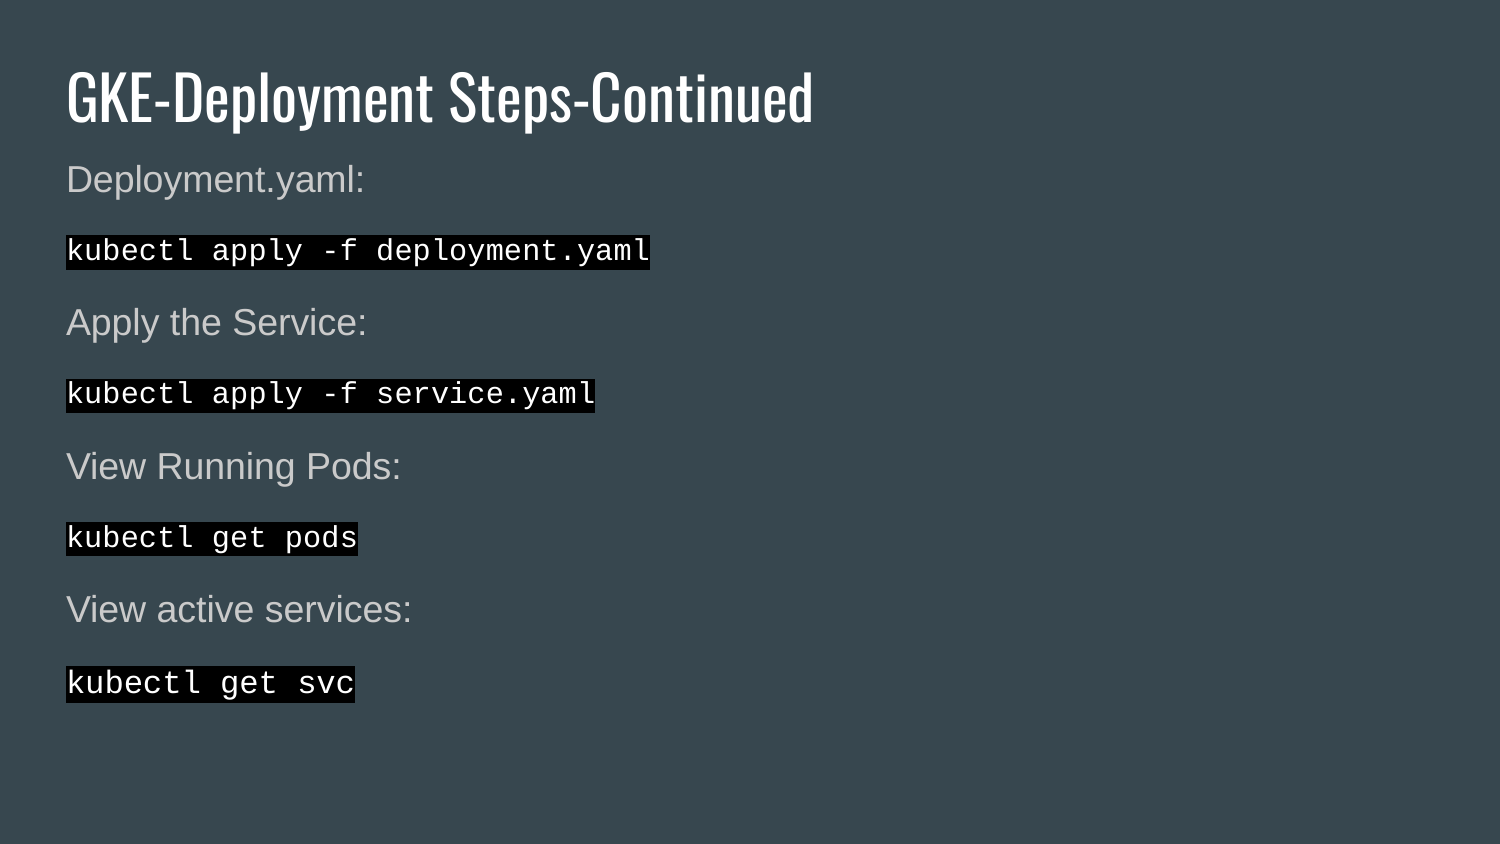

# GKE-Deployment Steps-Continued
Deployment.yaml:
kubectl apply -f deployment.yaml
Apply the Service:
kubectl apply -f service.yaml
View Running Pods:
kubectl get pods
View active services:
kubectl get svc